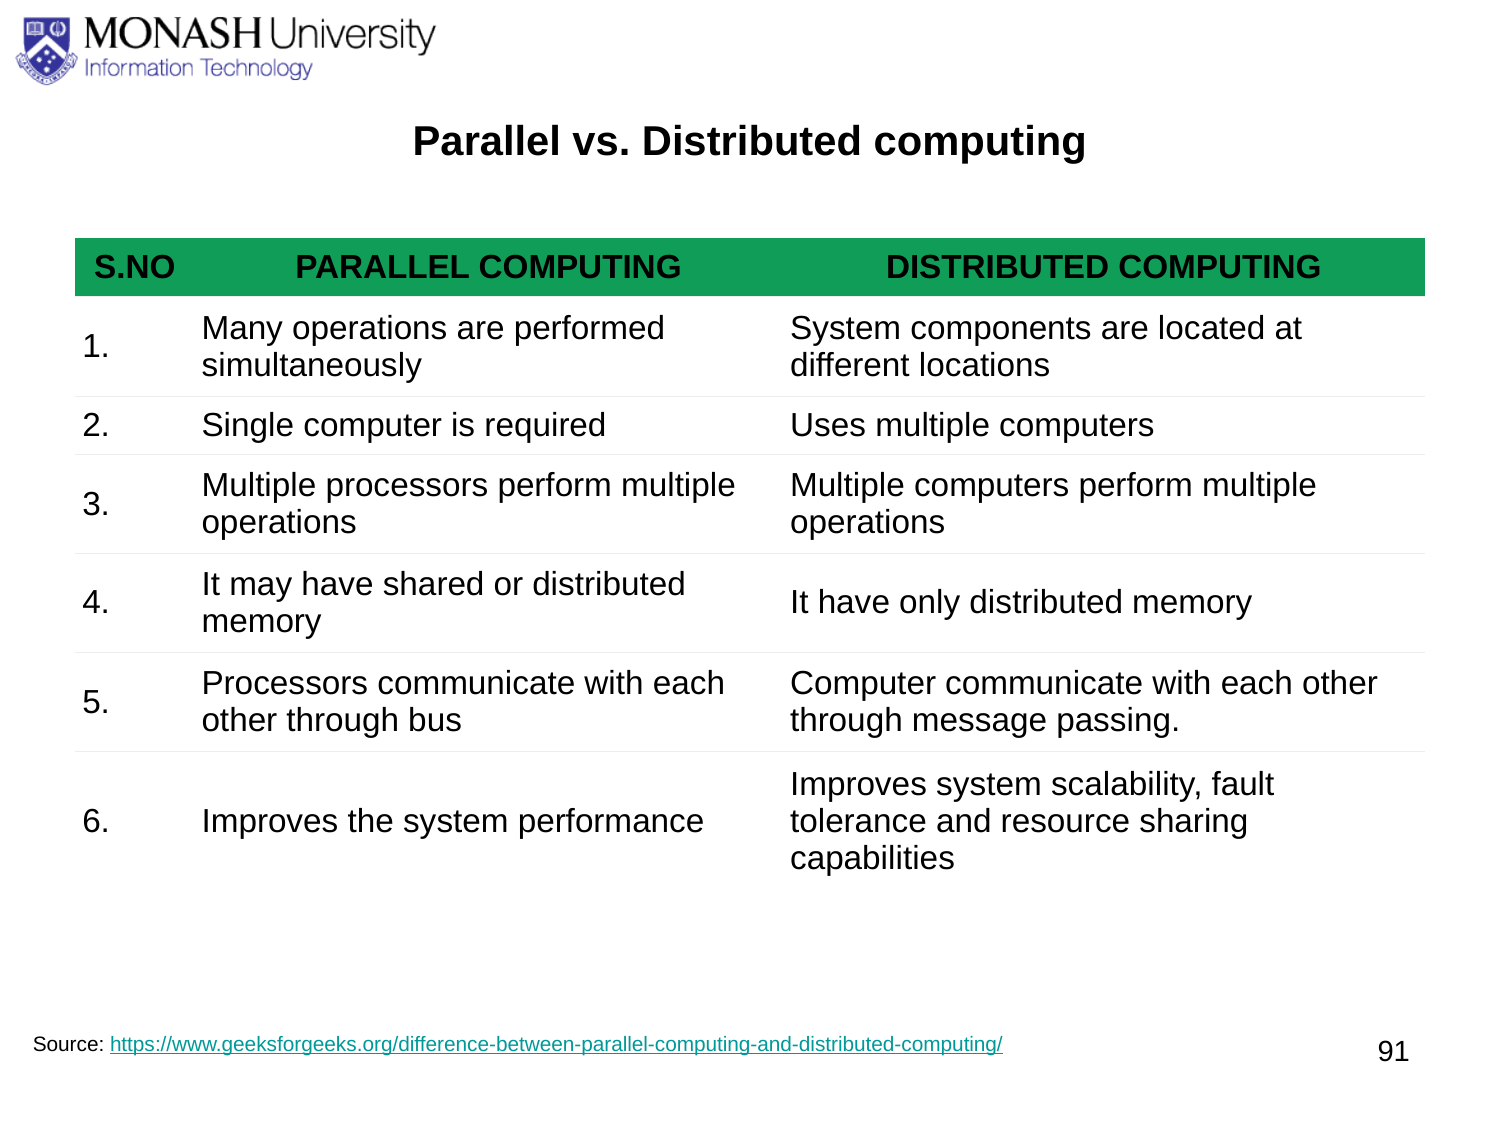

Parallel vs. Distributed computing
| S.NO | PARALLEL COMPUTING | DISTRIBUTED COMPUTING |
| --- | --- | --- |
| 1. | Many operations are performed simultaneously | System components are located at different locations |
| 2. | Single computer is required | Uses multiple computers |
| 3. | Multiple processors perform multiple operations | Multiple computers perform multiple operations |
| 4. | It may have shared or distributed memory | It have only distributed memory |
| 5. | Processors communicate with each other through bus | Computer communicate with each other through message passing. |
| 6. | Improves the system performance | Improves system scalability, fault tolerance and resource sharing capabilities |
Source: https://www.geeksforgeeks.org/difference-between-parallel-computing-and-distributed-computing/
91